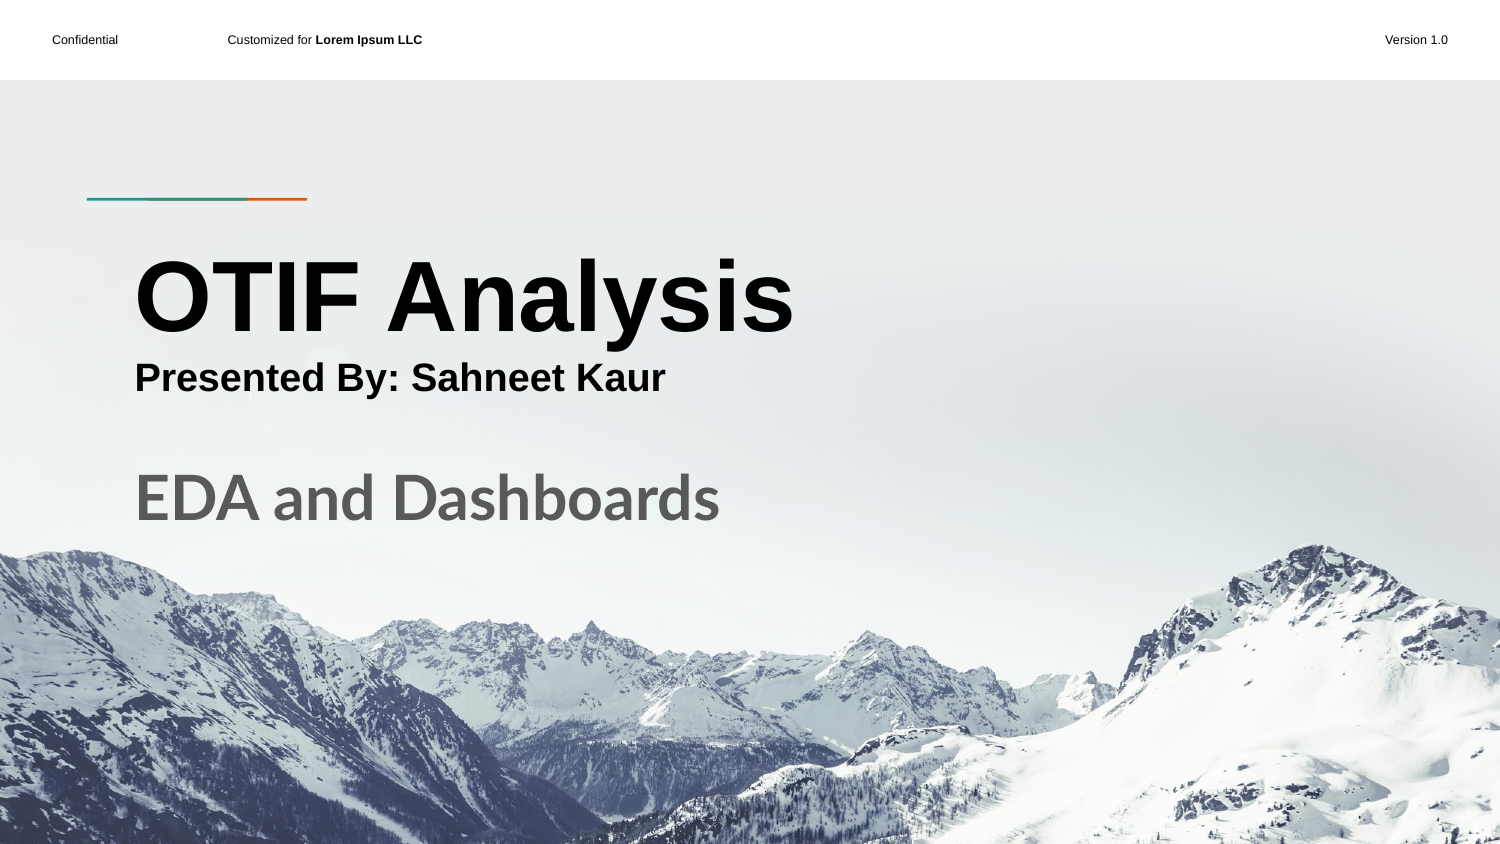

# OTIF Analysis
Presented By: Sahneet Kaur
EDA and Dashboards